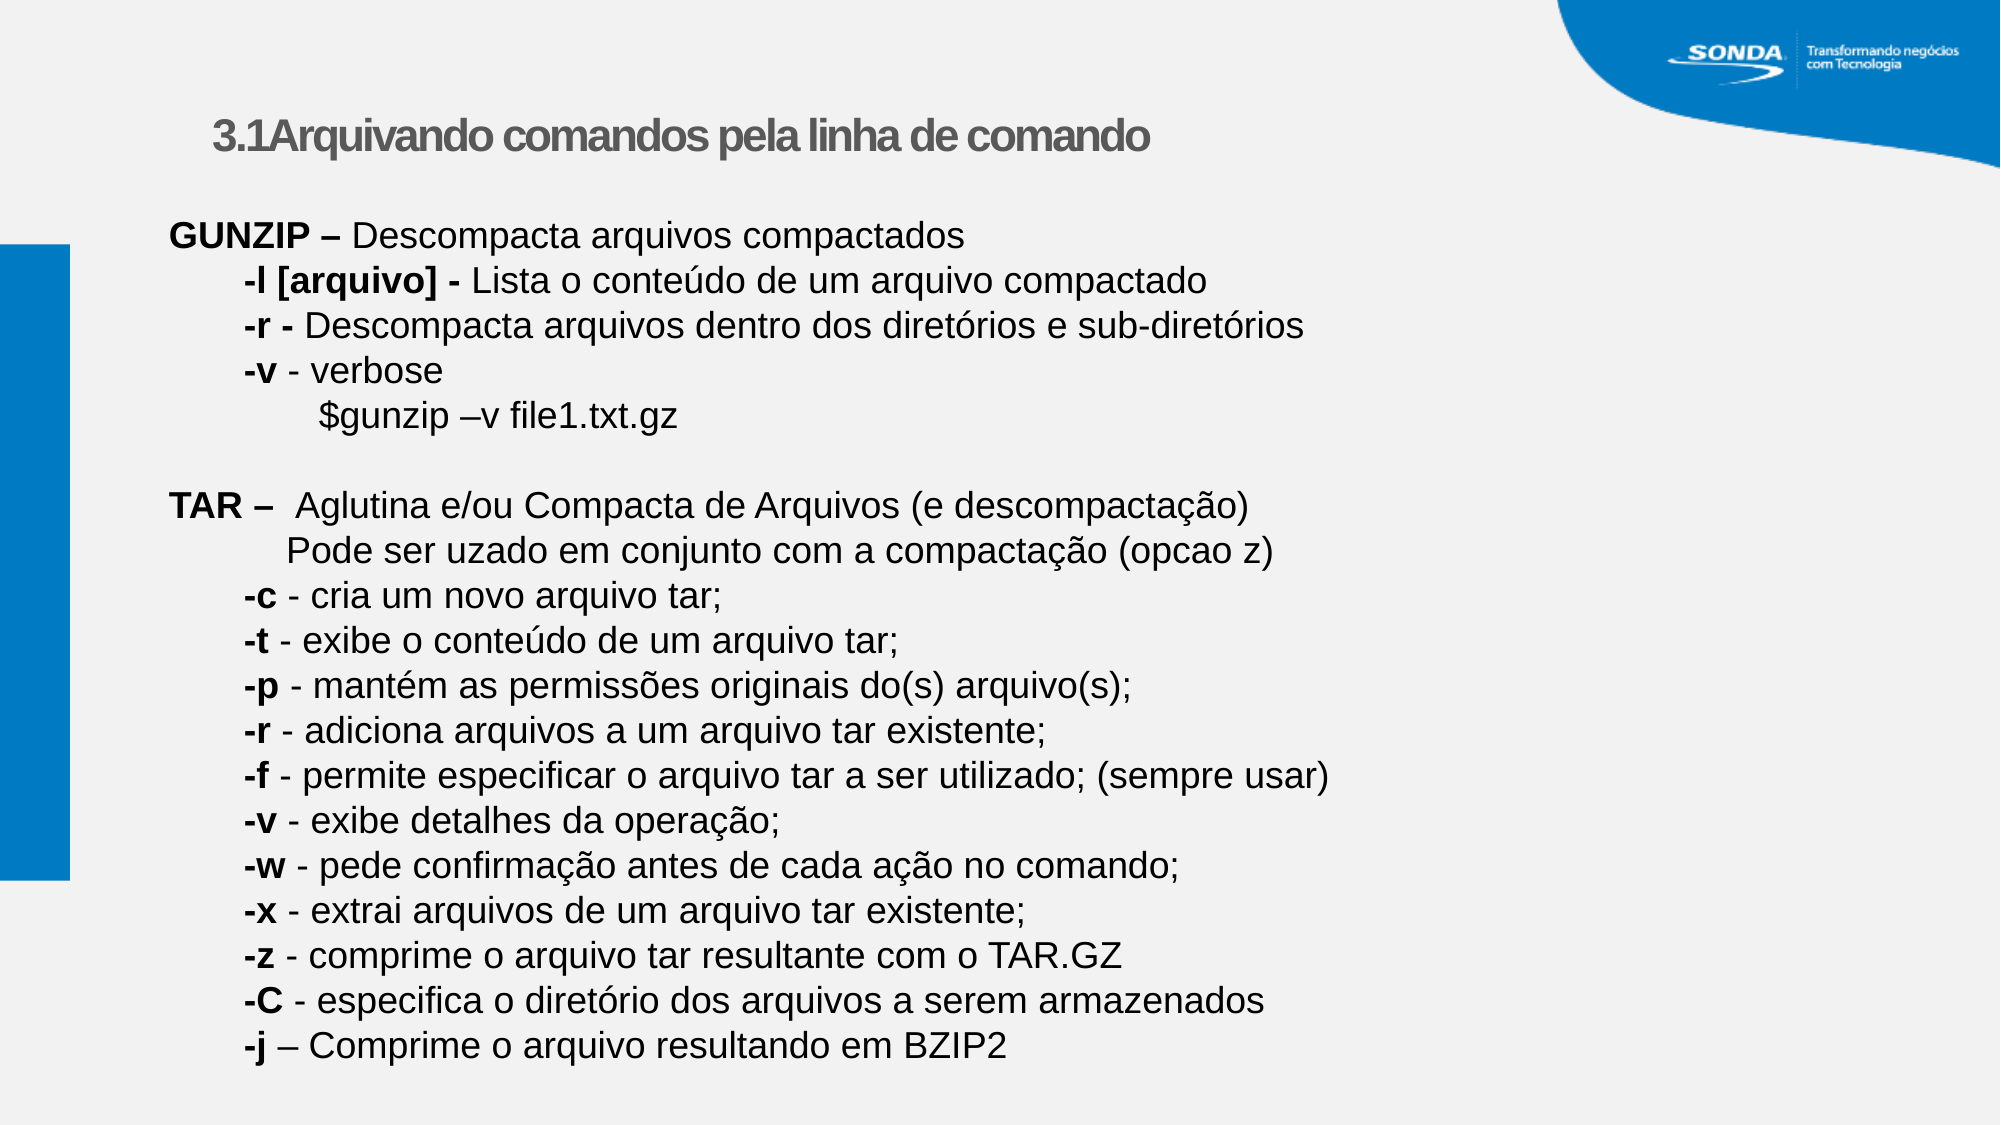

3.1Arquivando comandos pela linha de comando

GUNZIP – Descompacta arquivos compactados
-l [arquivo] - Lista o conteúdo de um arquivo compactado
-r - Descompacta arquivos dentro dos diretórios e sub-diretórios
-v - verbose
$gunzip –v file1.txt.gz

TAR –  Aglutina e/ou Compacta de Arquivos (e descompactação)
    Pode ser uzado em conjunto com a compactação (opcao z)
-c - cria um novo arquivo tar;
-t - exibe o conteúdo de um arquivo tar;
-p - mantém as permissões originais do(s) arquivo(s);
-r - adiciona arquivos a um arquivo tar existente;
-f - permite especificar o arquivo tar a ser utilizado; (sempre usar)
-v - exibe detalhes da operação;
-w - pede confirmação antes de cada ação no comando;
-x - extrai arquivos de um arquivo tar existente;
-z - comprime o arquivo tar resultante com o TAR.GZ
-C - especifica o diretório dos arquivos a serem armazenados
-j – Comprime o arquivo resultando em BZIP2